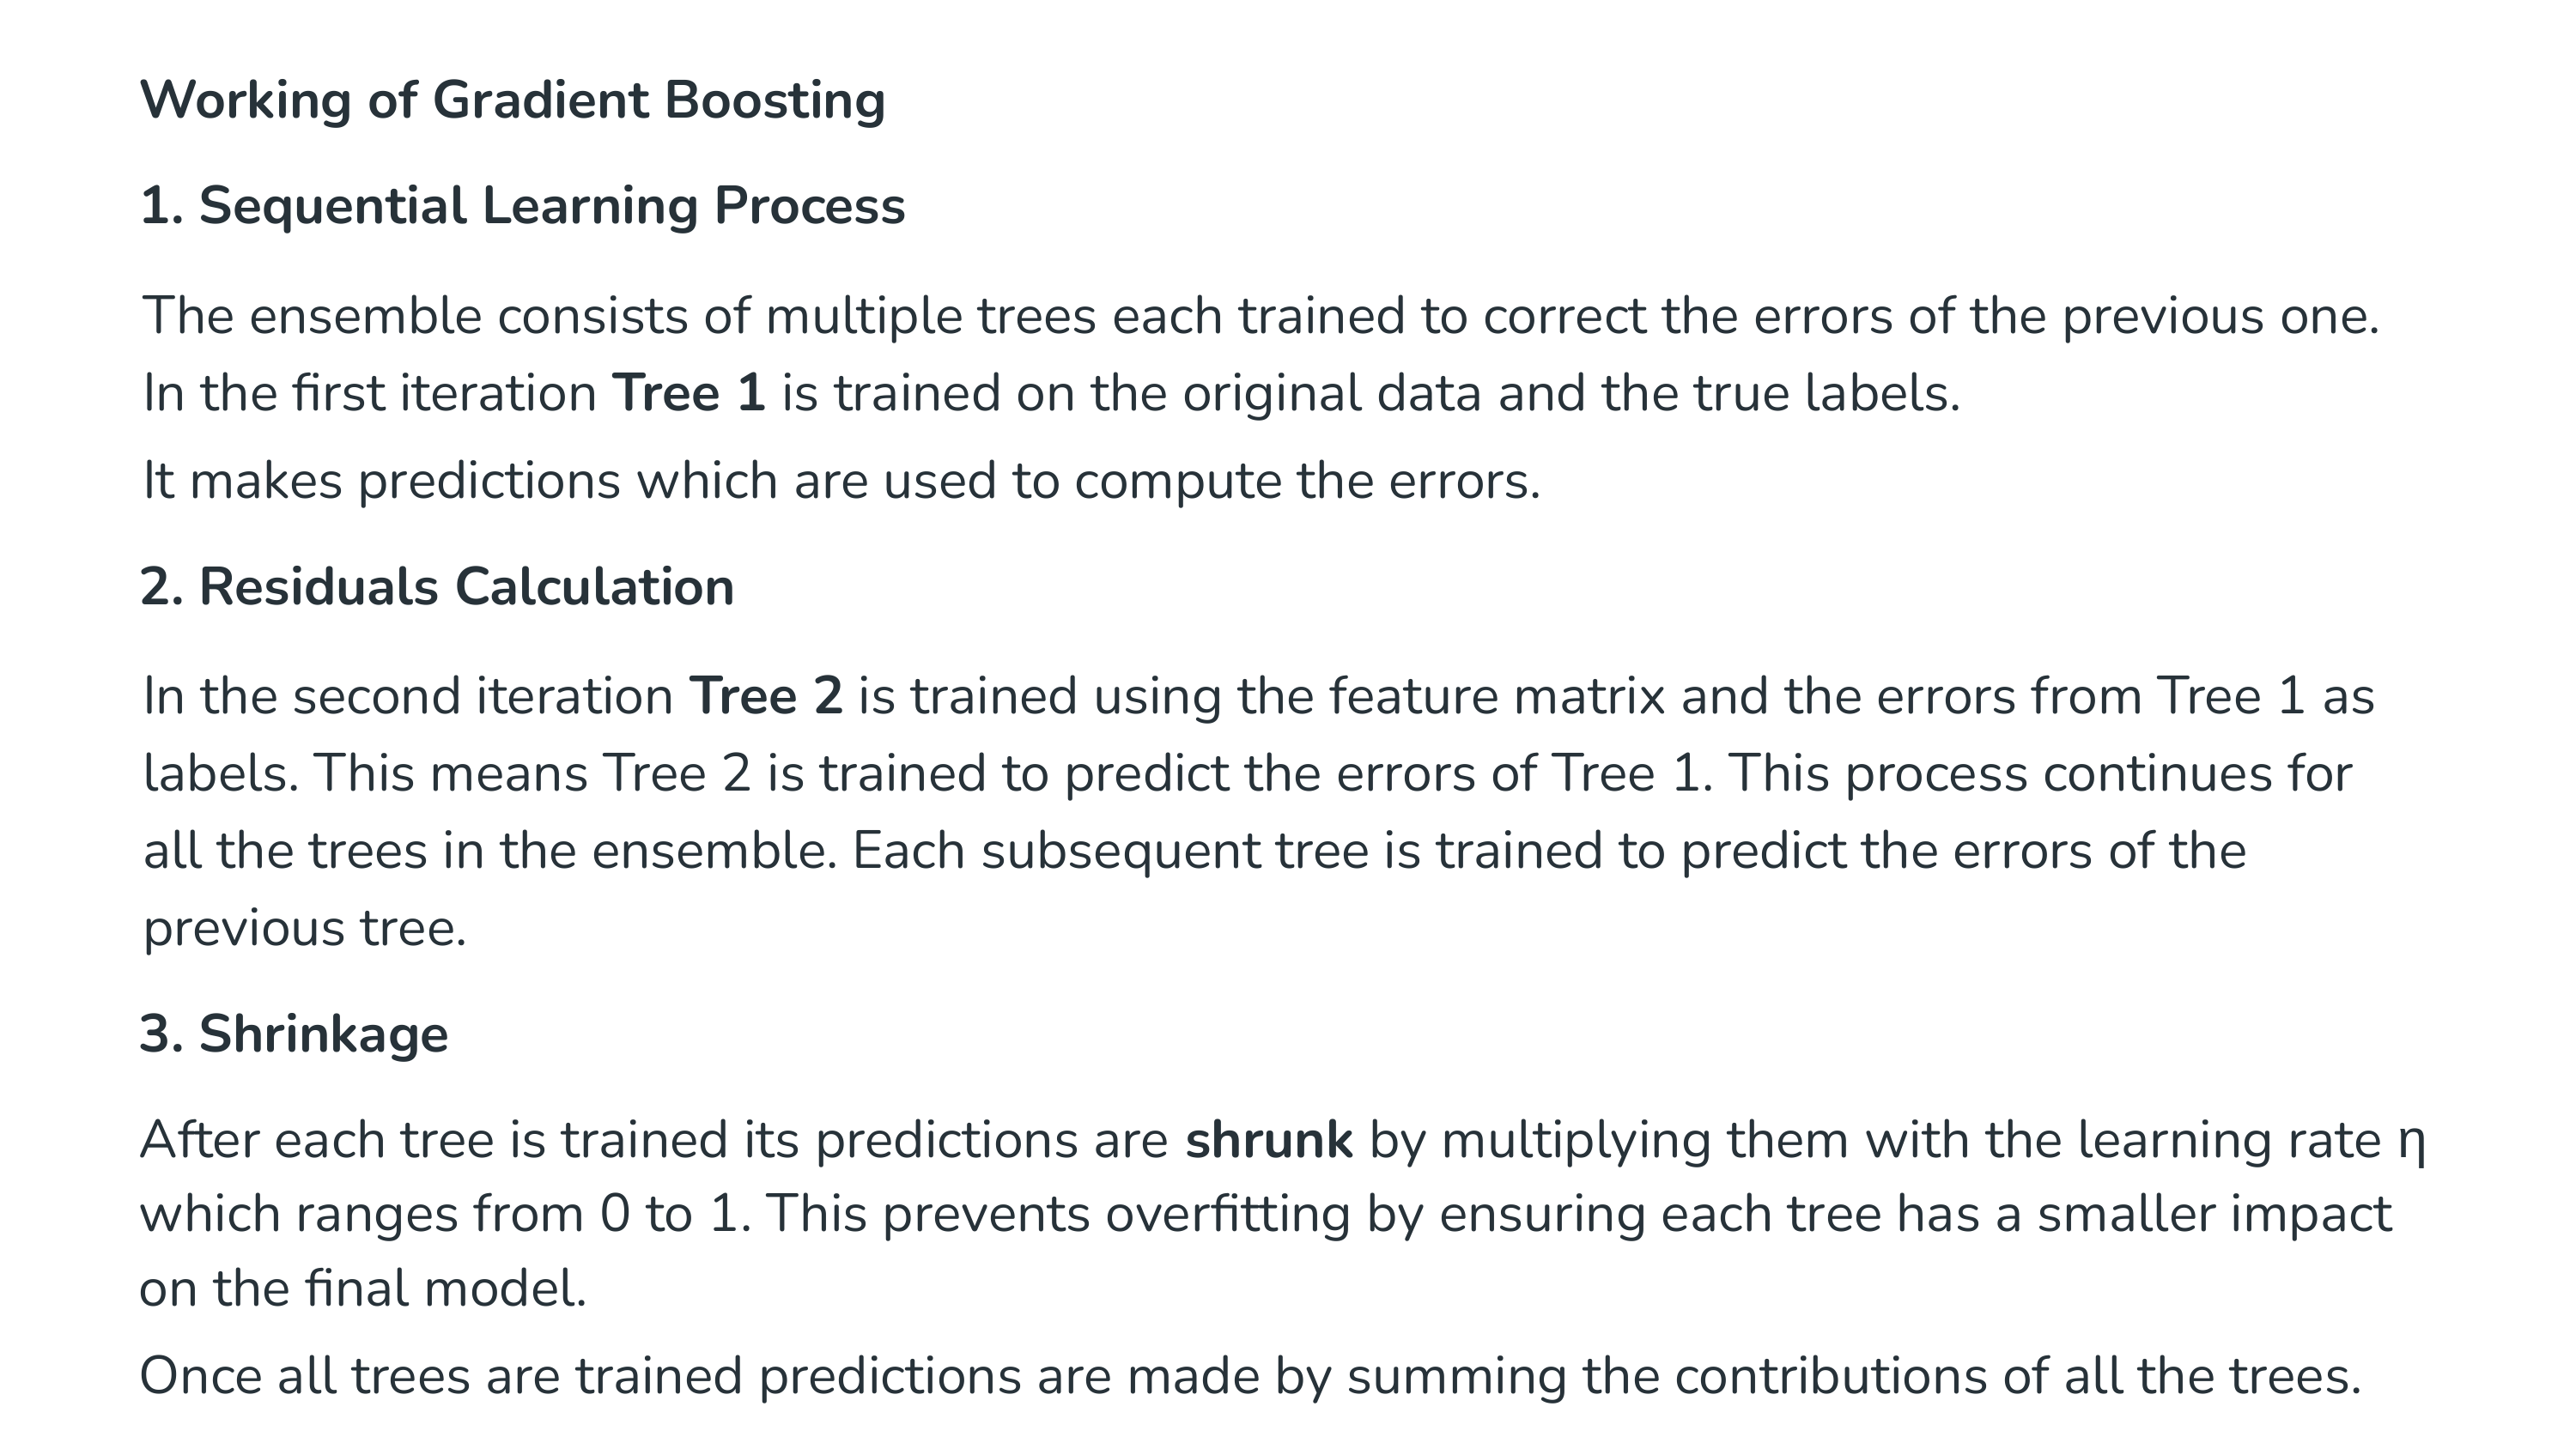

Working of Gradient Boosting
1. Sequential Learning Process
The ensemble consists of multiple trees each trained to correct the errors of the previous one. In the first iteration Tree 1 is trained on the original data and the true labels.
It makes predictions which are used to compute the errors.
2. Residuals Calculation
In the second iteration Tree 2 is trained using the feature matrix and the errors from Tree 1 as labels. This means Tree 2 is trained to predict the errors of Tree 1. This process continues for all the trees in the ensemble. Each subsequent tree is trained to predict the errors of the previous tree.
3. Shrinkage
After each tree is trained its predictions are shrunk by multiplying them with the learning rate η which ranges from 0 to 1. This prevents overfitting by ensuring each tree has a smaller impact on the final model.
Once all trees are trained predictions are made by summing the contributions of all the trees.